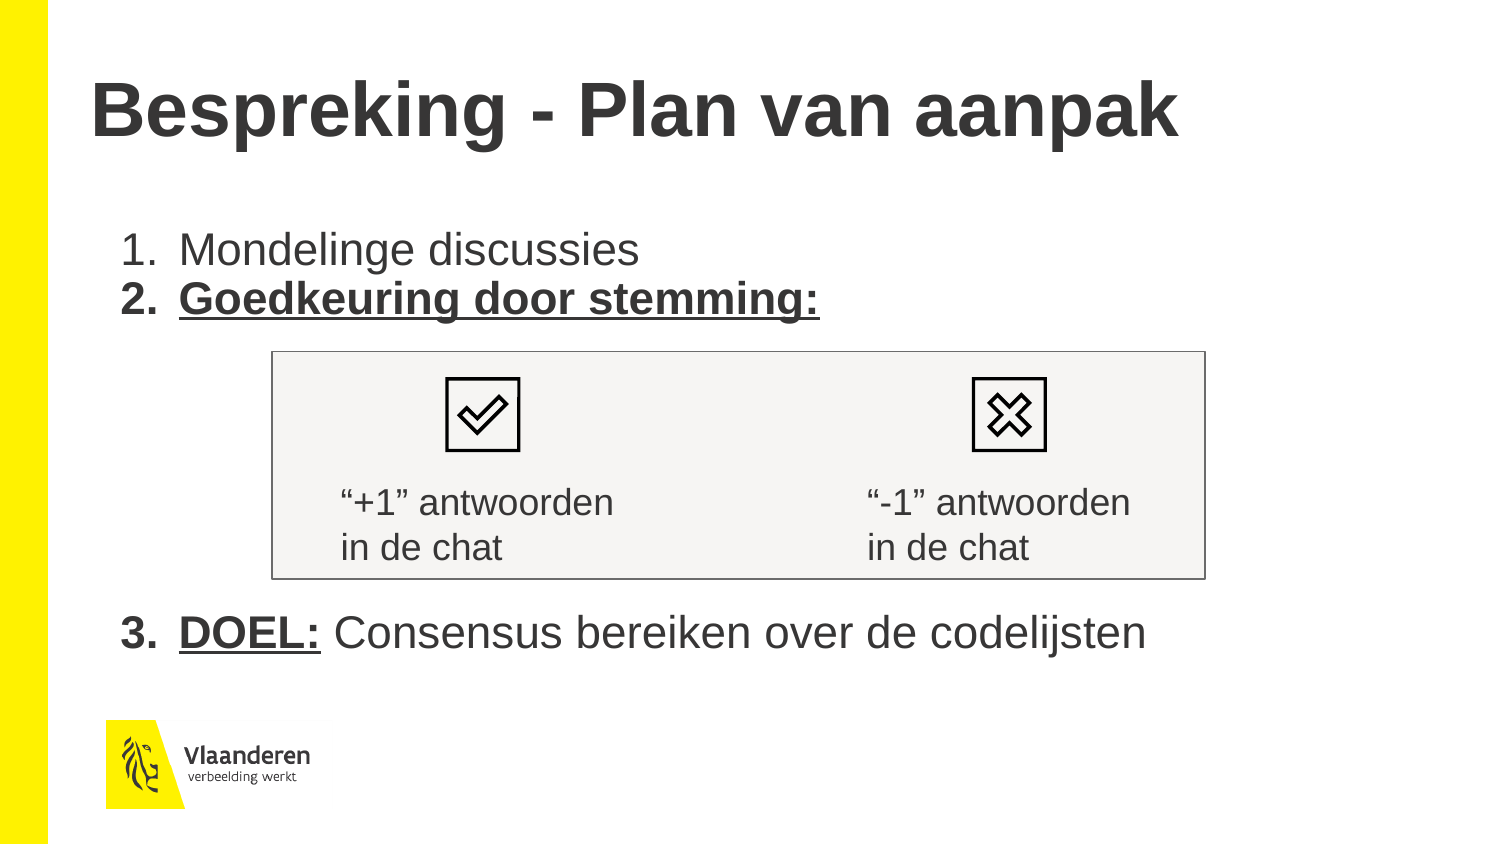

# Bespreking - Plan van aanpak
Mondelinge discussies
Goedkeuring door stemming:

DOEL: Consensus bereiken over de codelijsten

“+1” antwoorden in de chat
“-1” antwoorden in de chat